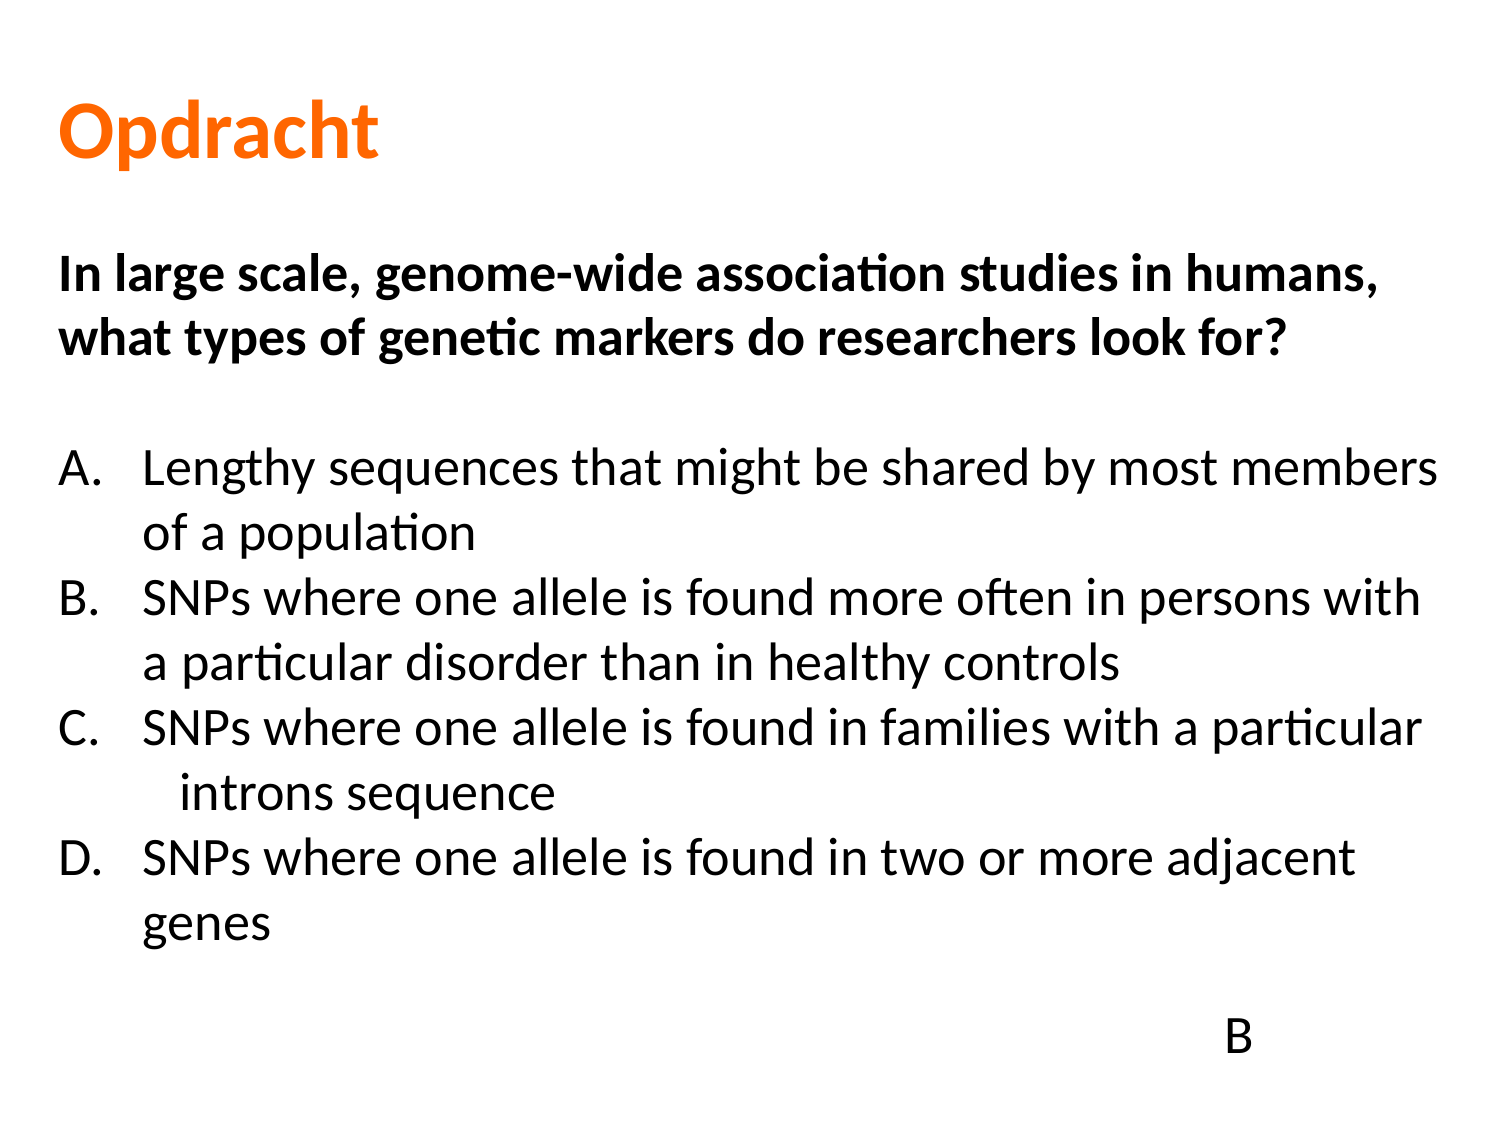

Opdracht
In large scale, genome-wide association studies in humans, what types of genetic markers do researchers look for?

Lengthy sequences that might be shared by most members of a population
SNPs where one allele is found more often in persons with a particular disorder than in healthy controls
SNPs where one allele is found in families with a particular     introns sequence
SNPs where one allele is found in two or more adjacent genes
B